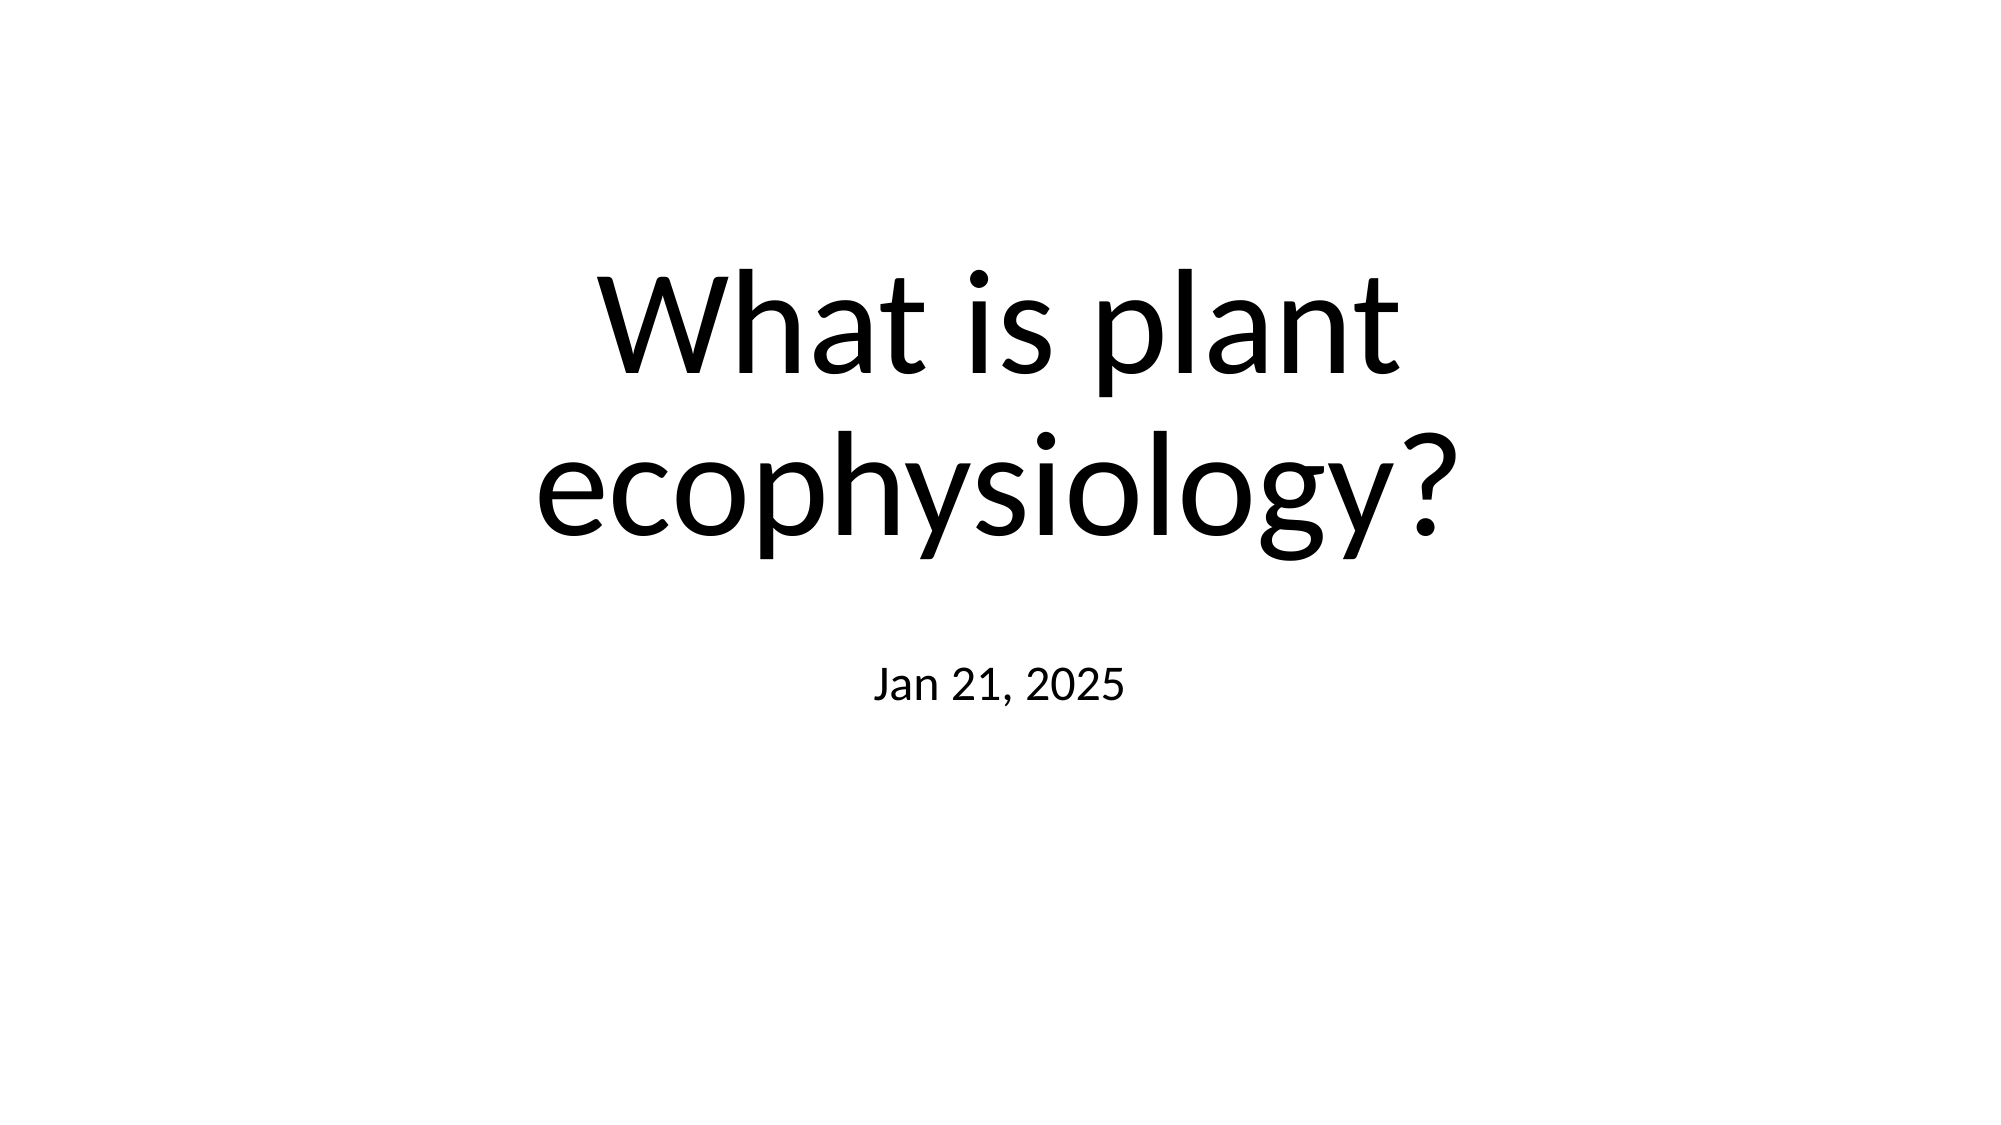

# What is plant ecophysiology?
Jan 21, 2025